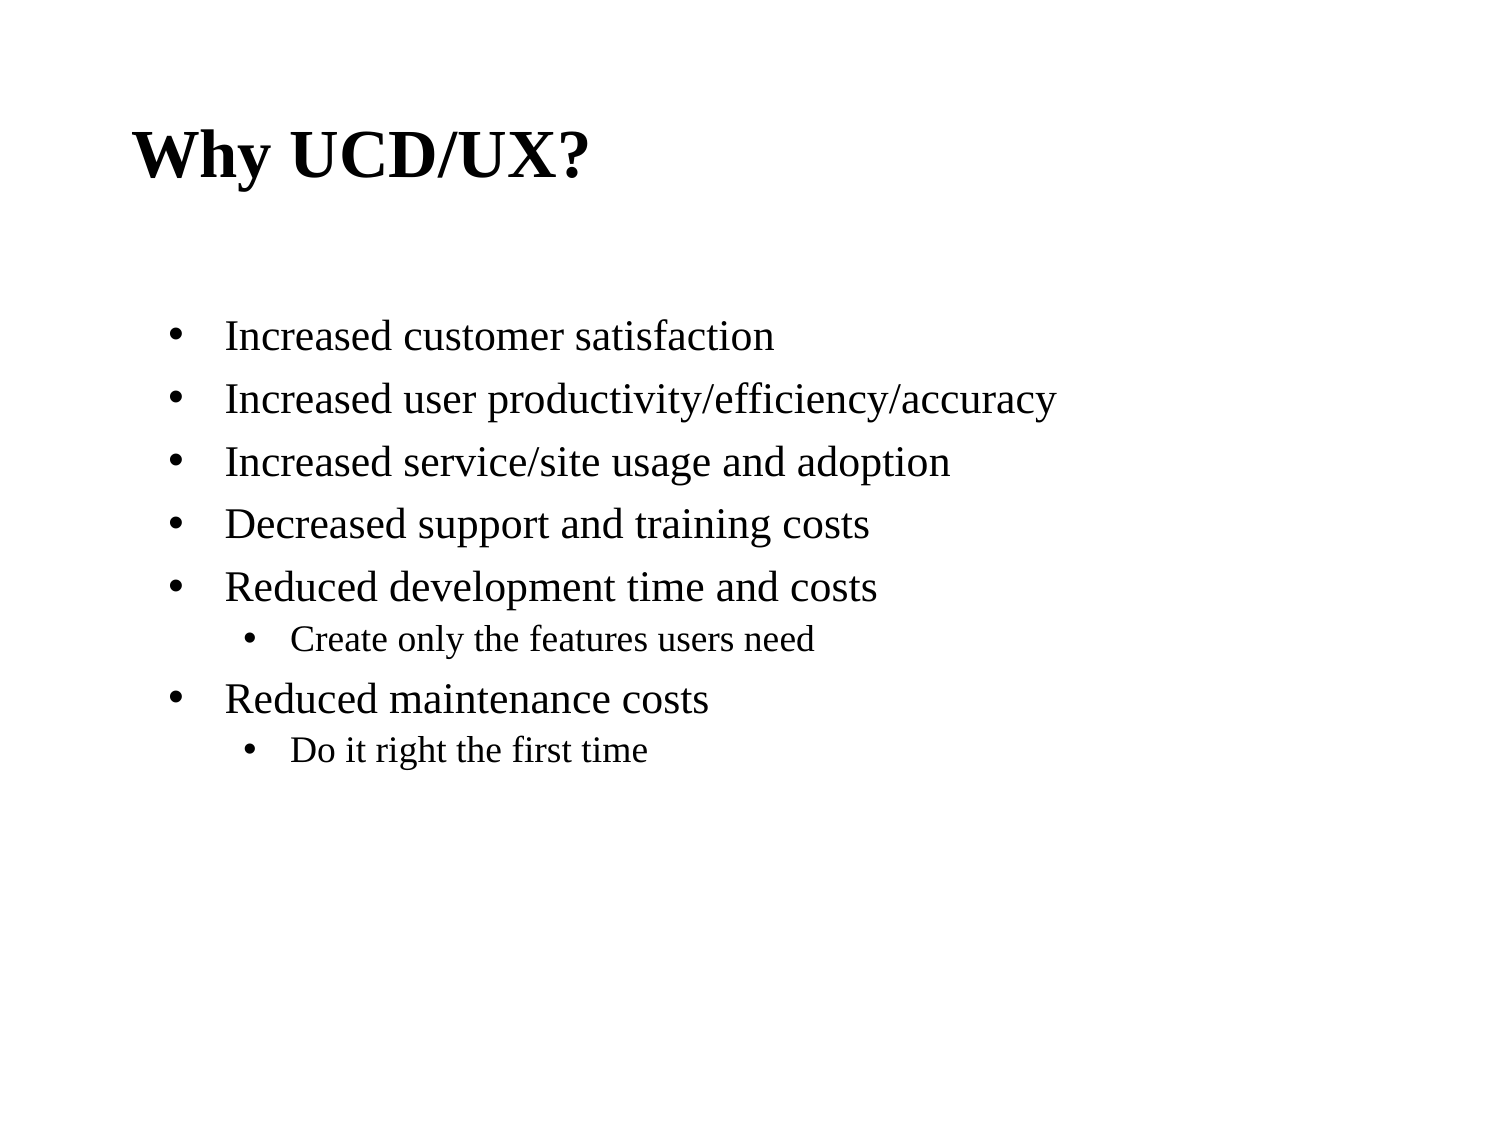

# Why UCD/UX?
Increased customer satisfaction
Increased user productivity/efficiency/accuracy
Increased service/site usage and adoption
Decreased support and training costs
Reduced development time and costs
Create only the features users need
Reduced maintenance costs
Do it right the first time